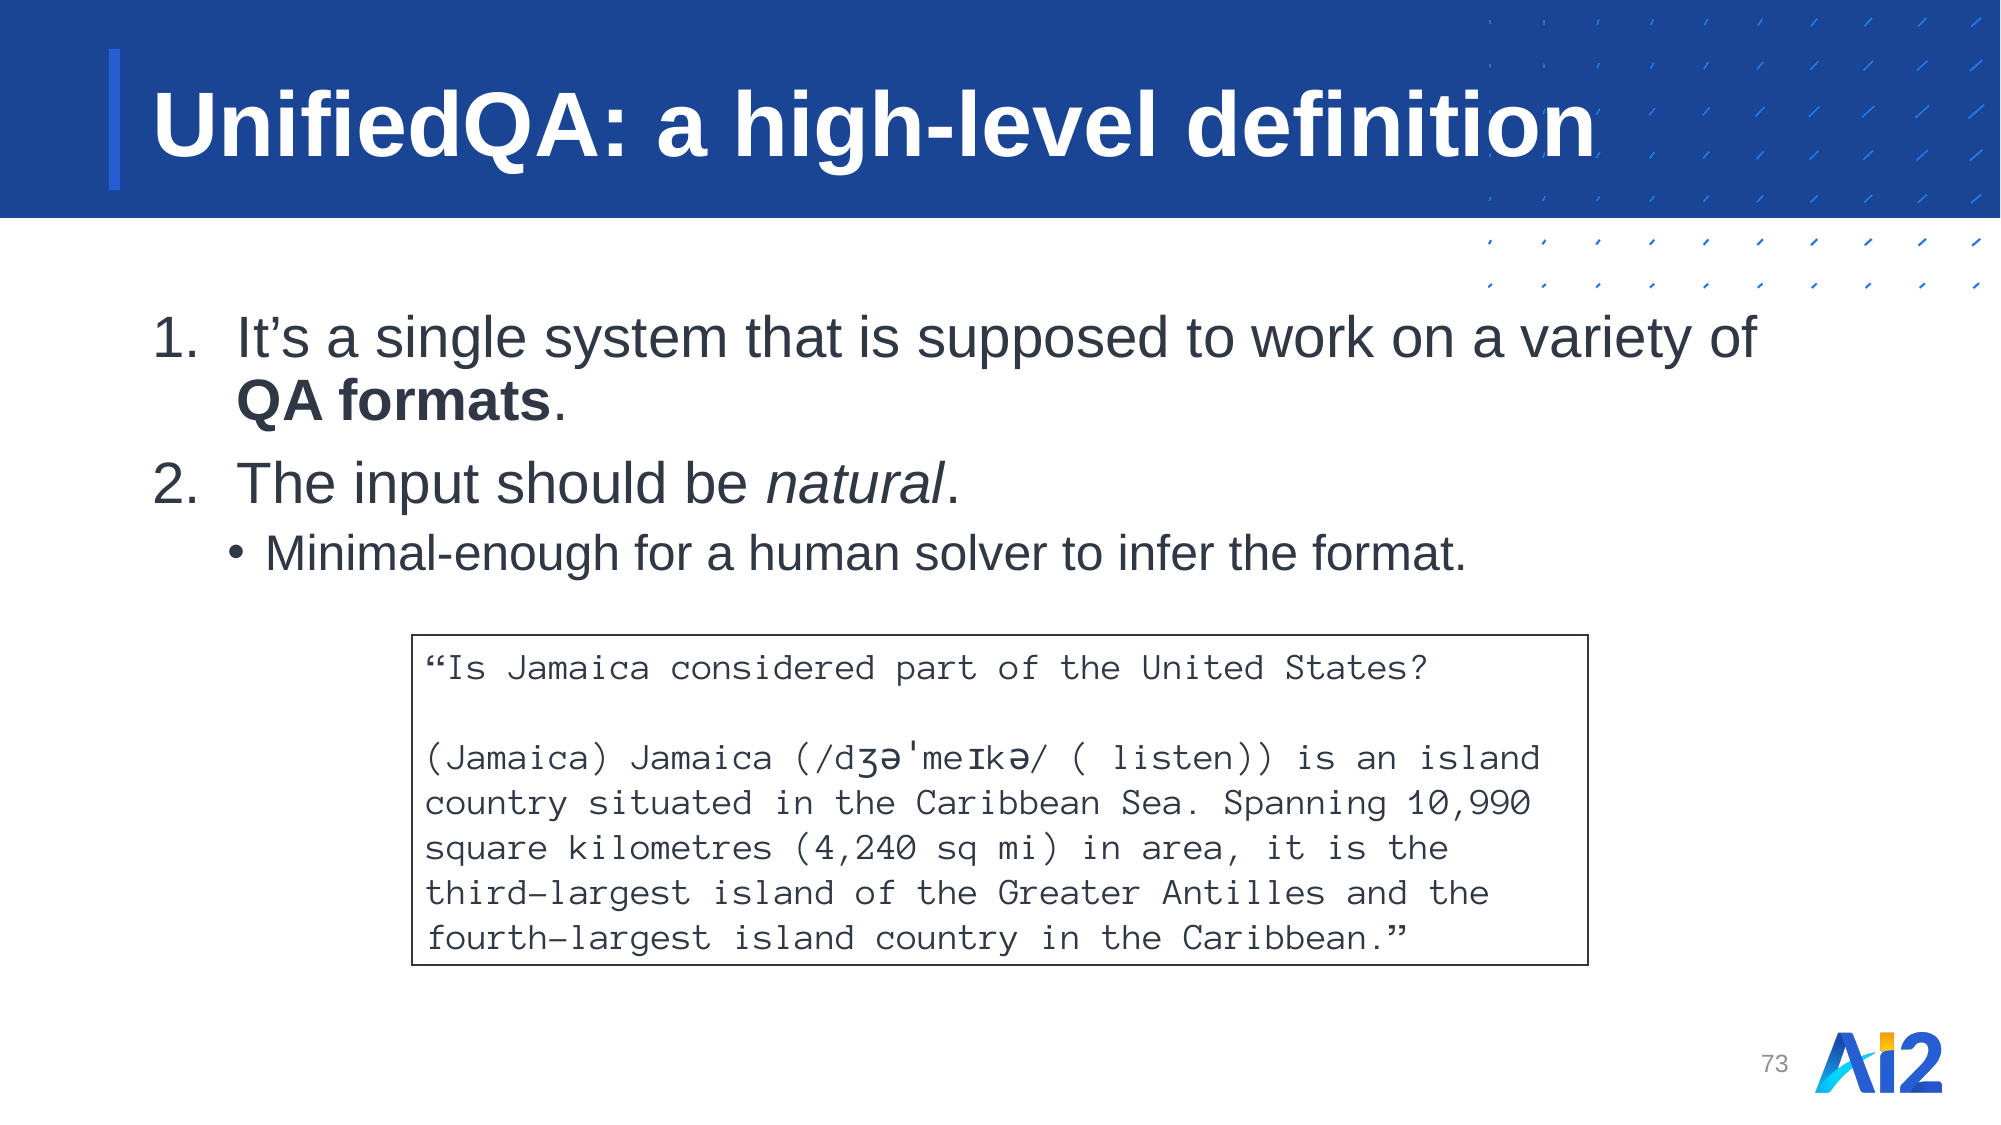

# UnifiedQA: a high-level definition
It’s a single system that is supposed to work on a variety of QA formats.
The input should be natural.
Minimal-enough for a human solver to infer the format.
“Is Jamaica considered part of the United States?

(Jamaica) Jamaica (/dʒəˈmeɪkə/ ( listen)) is an island country situated in the Caribbean Sea. Spanning 10,990 square kilometres (4,240 sq mi) in area, it is the third-largest island of the Greater Antilles and the fourth-largest island country in the Caribbean.”
73